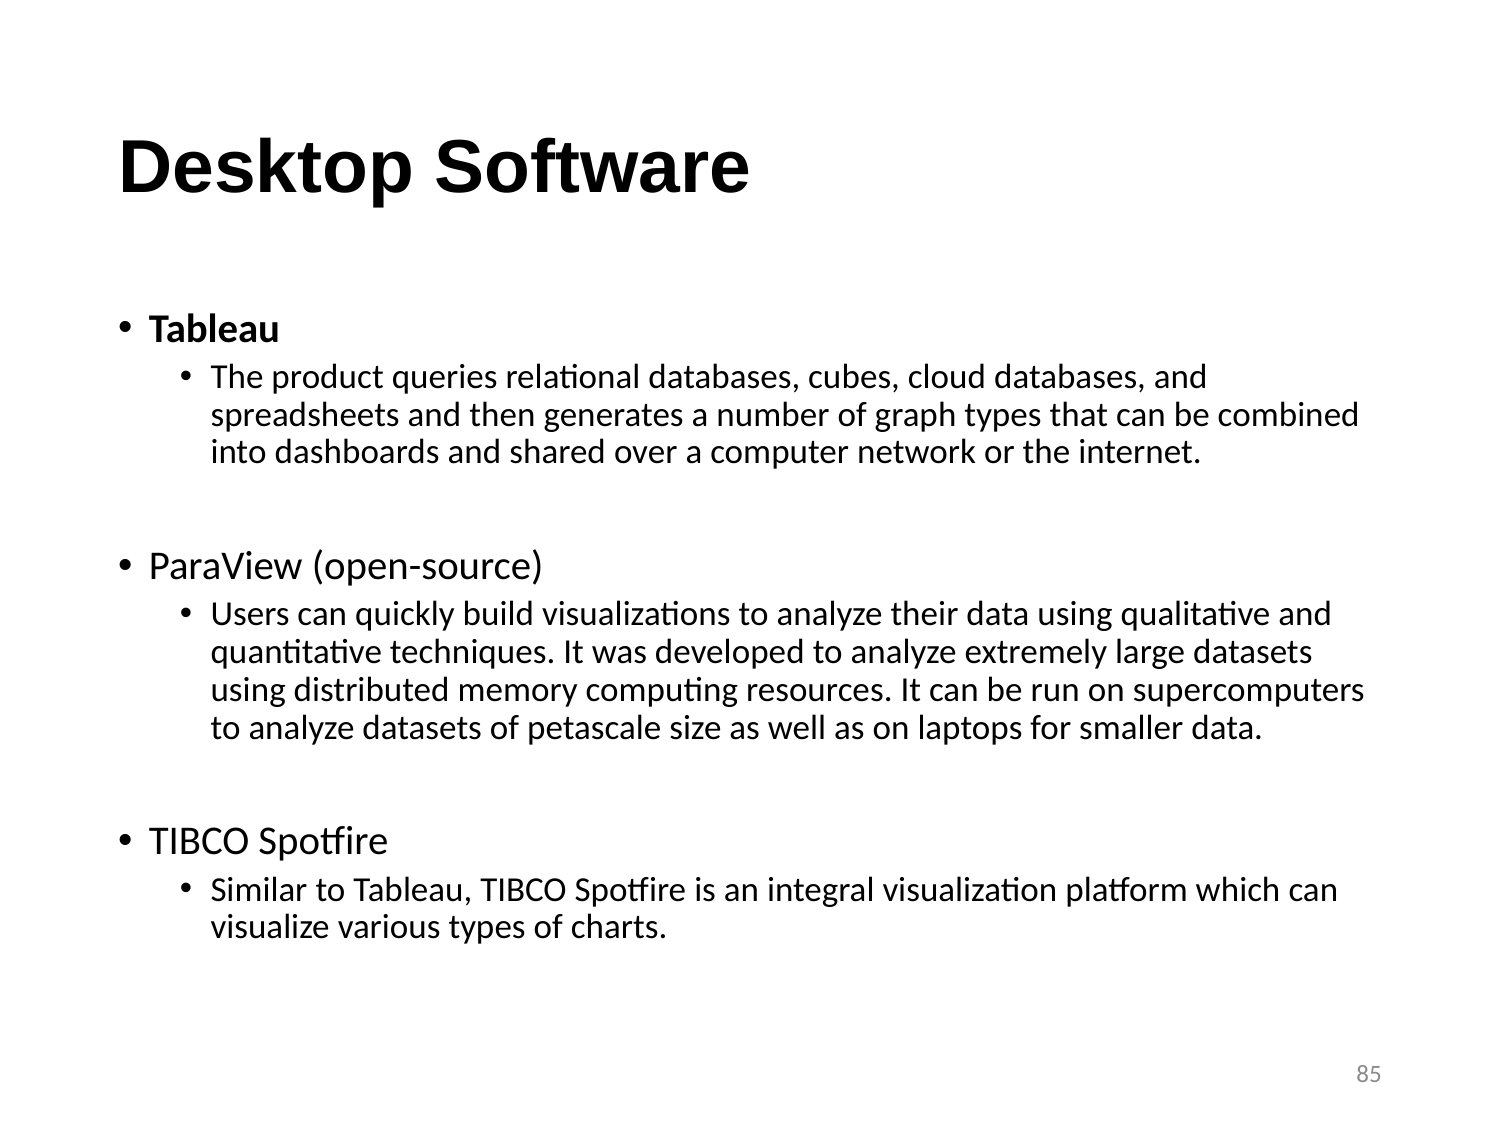

# Desktop Software
Tableau
The product queries relational databases, cubes, cloud databases, and spreadsheets and then generates a number of graph types that can be combined into dashboards and shared over a computer network or the internet.

ParaView (open-source)
Users can quickly build visualizations to analyze their data using qualitative and quantitative techniques. It was developed to analyze extremely large datasets using distributed memory computing resources. It can be run on supercomputers to analyze datasets of petascale size as well as on laptops for smaller data.

TIBCO Spotfire
Similar to Tableau, TIBCO Spotfire is an integral visualization platform which can visualize various types of charts.

85